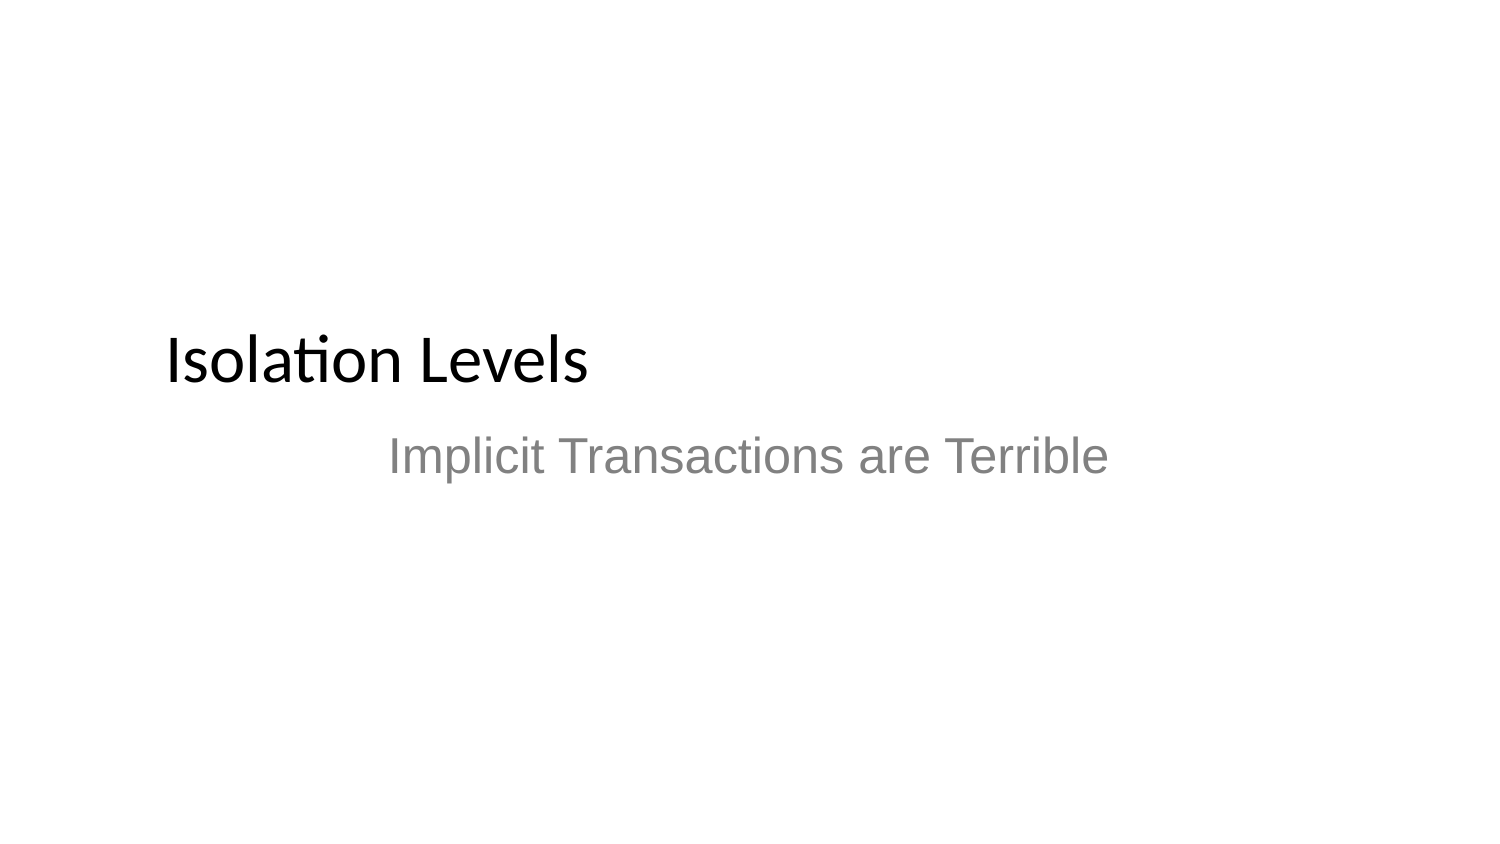

# Isolation Levels
Implicit Transactions are Terrible